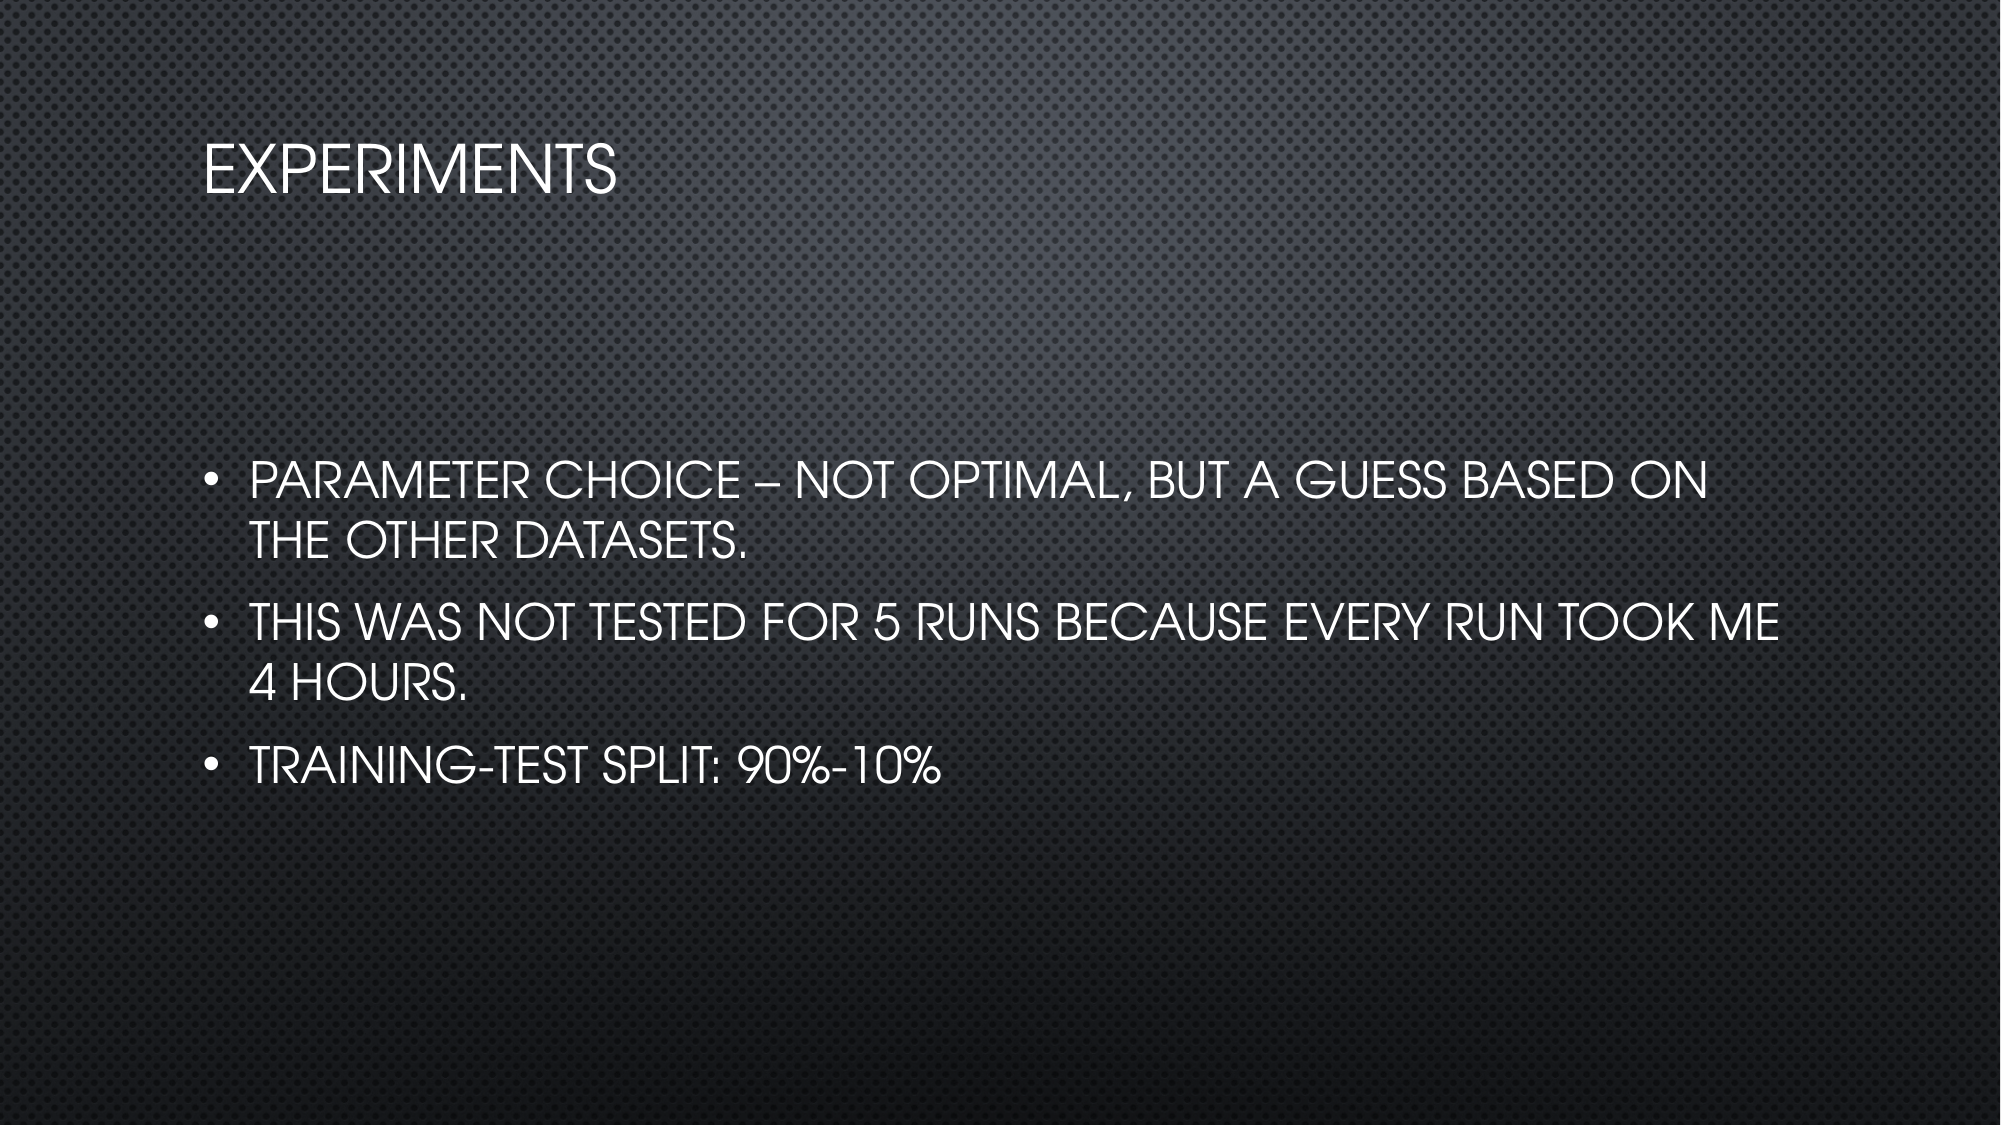

Experiments
Parameter choice – not optimal, but a guess based on the other datasets.
This was not tested for 5 runs because every run took me 4 hours.
Training-test split: 90%-10%